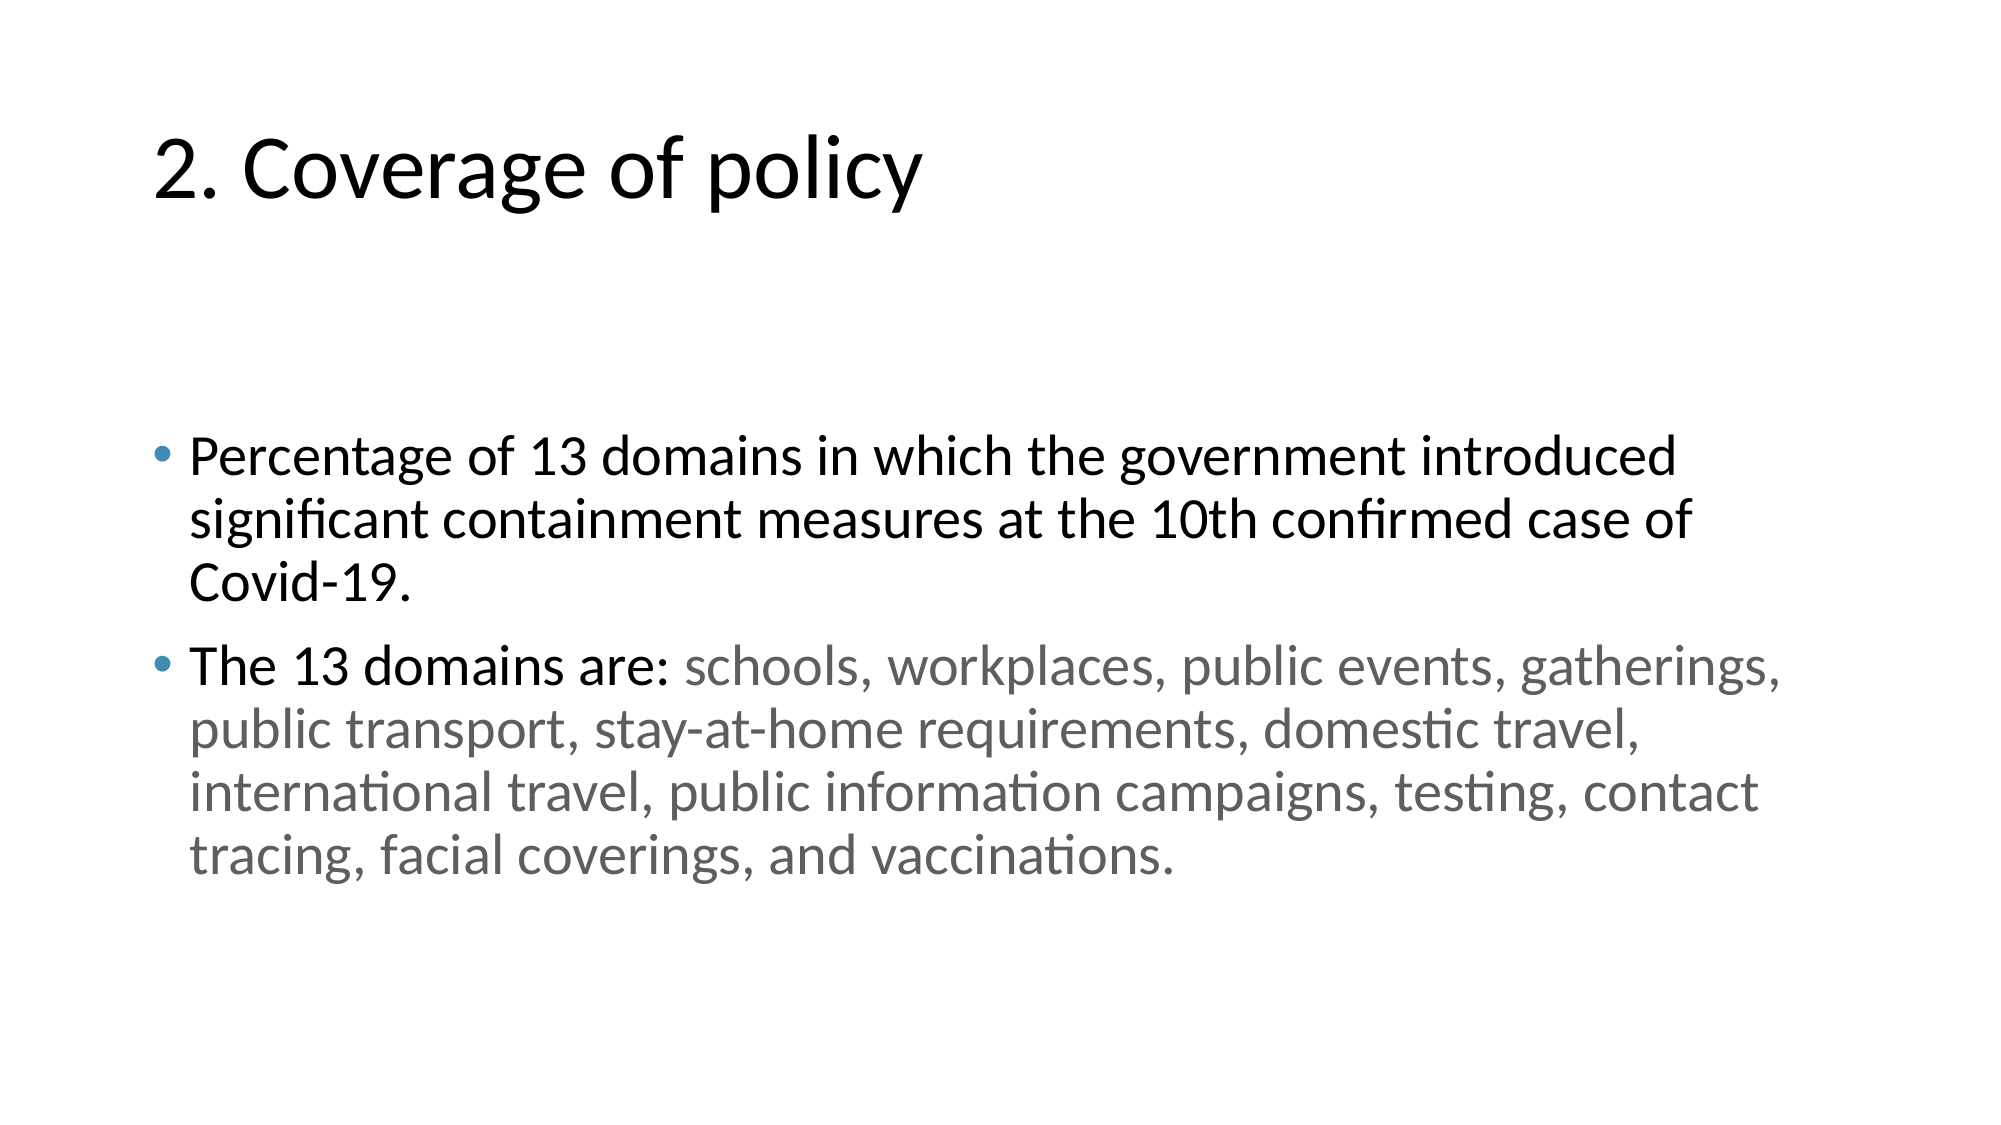

# 2. Coverage of policy
Percentage of 13 domains in which the government introduced significant containment measures at the 10th confirmed case of Covid-19.
The 13 domains are: schools, workplaces, public events, gatherings, public transport, stay-at-home requirements, domestic travel, international travel, public information campaigns, testing, contact tracing, facial coverings, and vaccinations.